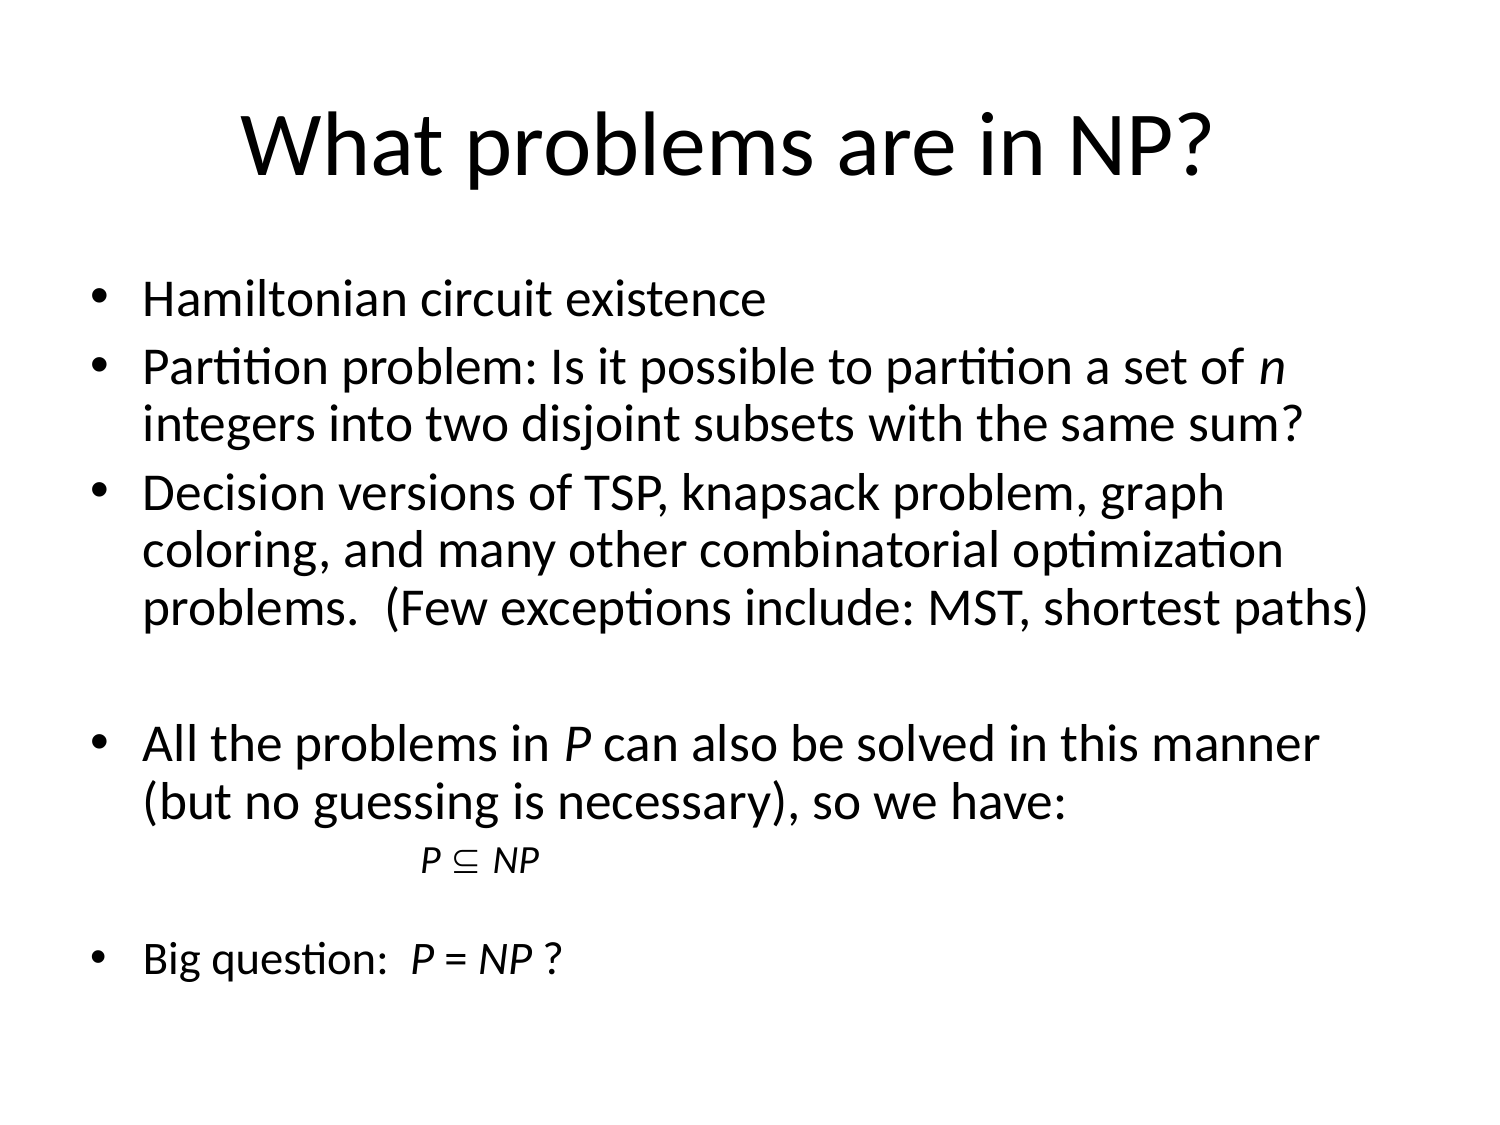

# What problems are in NP?
Hamiltonian circuit existence
Partition problem: Is it possible to partition a set of n integers into two disjoint subsets with the same sum?
Decision versions of TSP, knapsack problem, graph coloring, and many other combinatorial optimization problems.  (Few exceptions include: MST, shortest paths)

All the problems in P can also be solved in this manner (but no guessing is necessary), so we have:
                     P ⊆ NP
Big question:  P = NP ?